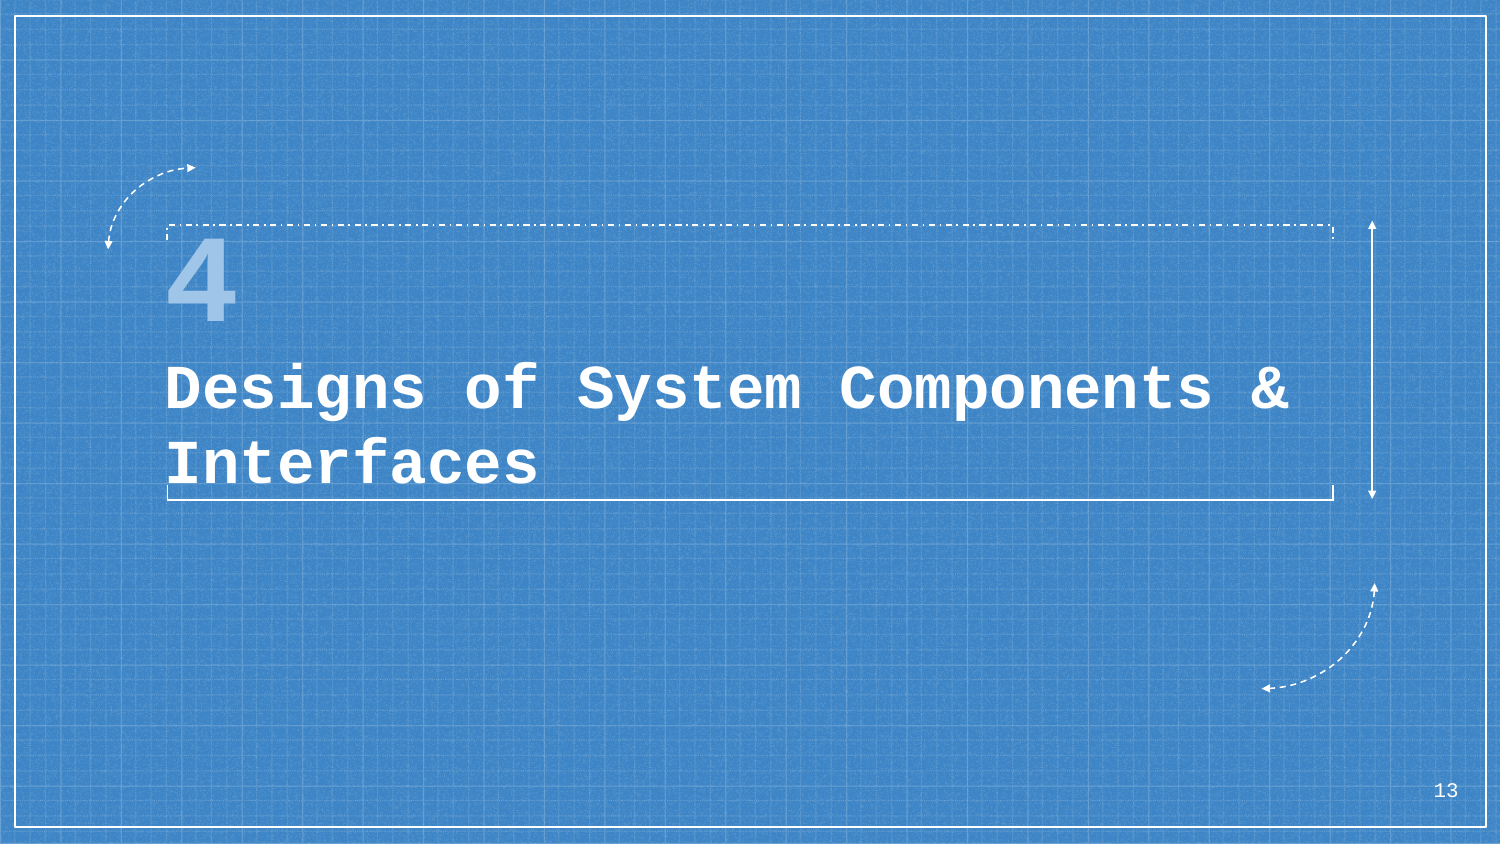

# 4
Designs of System Components & Interfaces
13